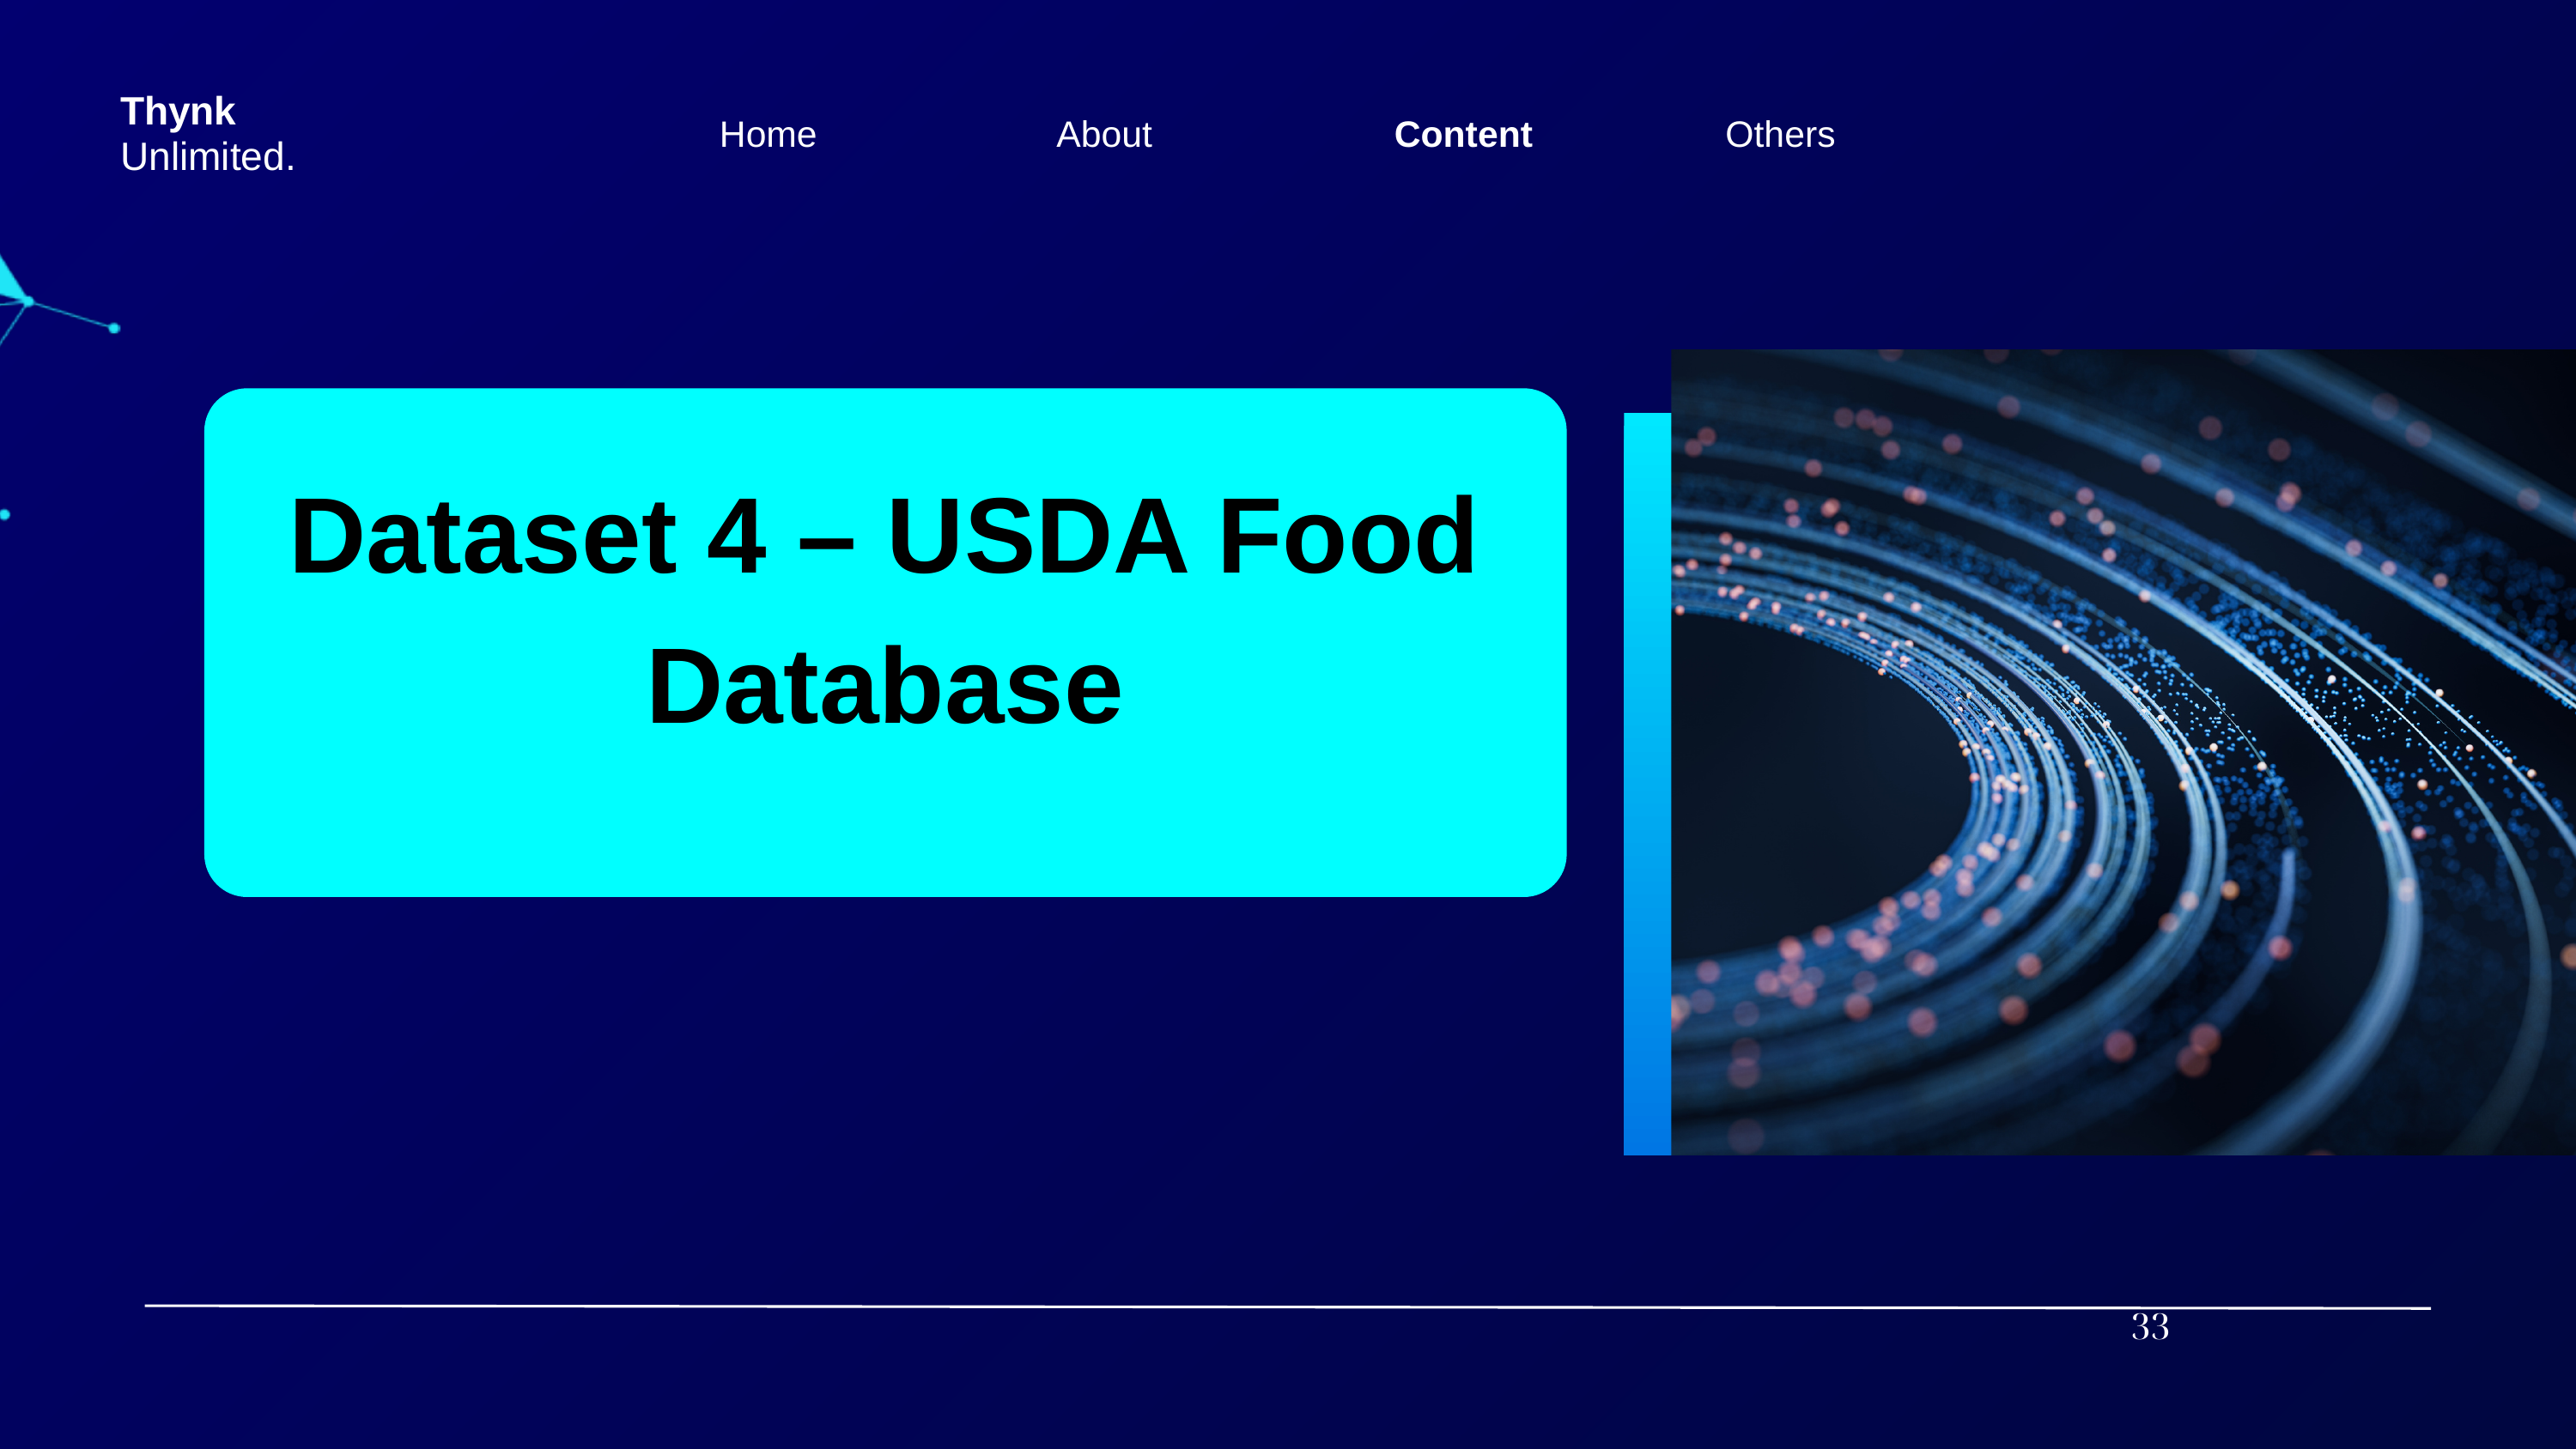

Thynk
Home
Others
About
Content
Unlimited.

Dataset 4 – USDA Food Database

33